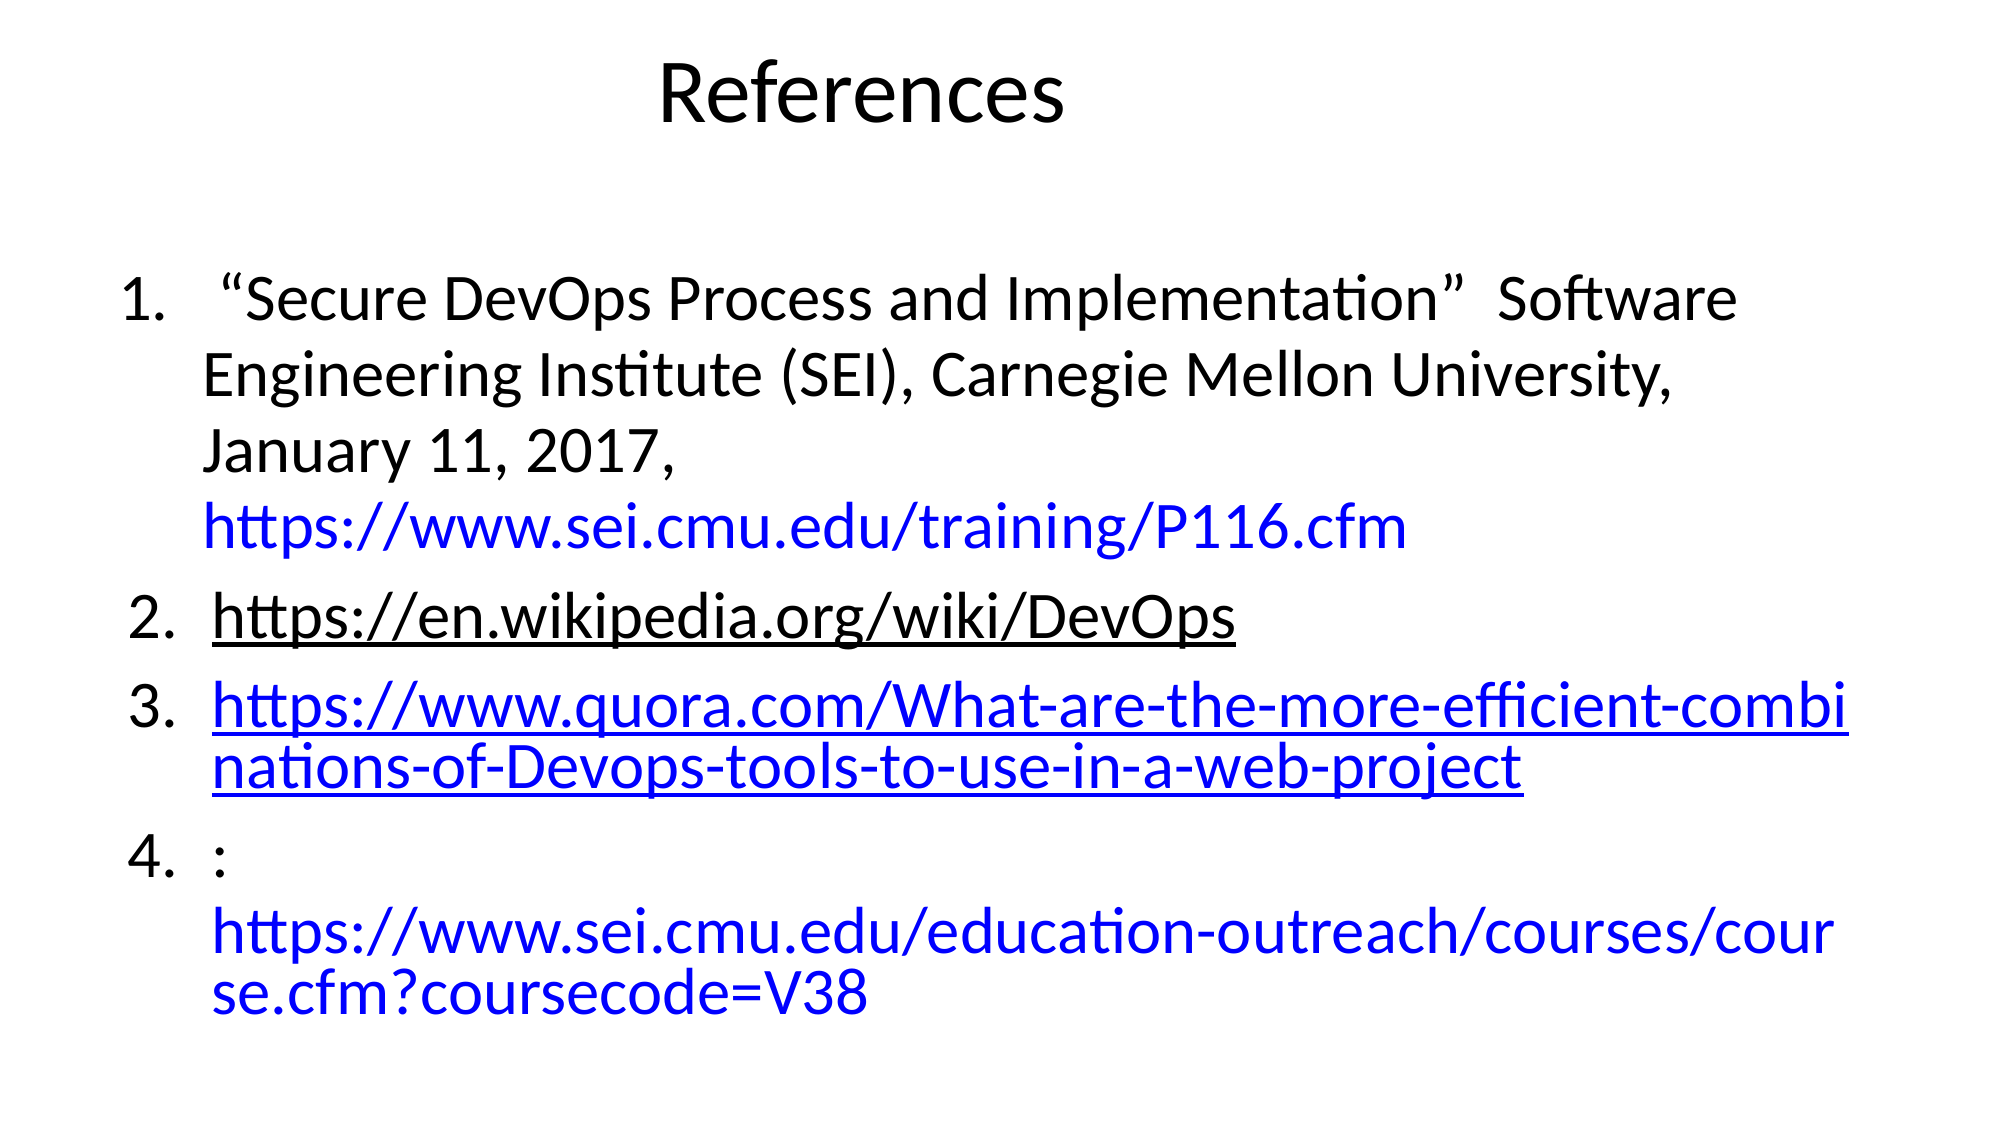

# References
 “Secure DevOps Process and Implementation”  Software Engineering Institute (SEI), Carnegie Mellon University, January 11, 2017, https://www.sei.cmu.edu/training/P116.cfm
https://en.wikipedia.org/wiki/DevOps
https://www.quora.com/What-are-the-more-efficient-combinations-of-Devops-tools-to-use-in-a-web-project
: https://www.sei.cmu.edu/education-outreach/courses/course.cfm?coursecode=V38